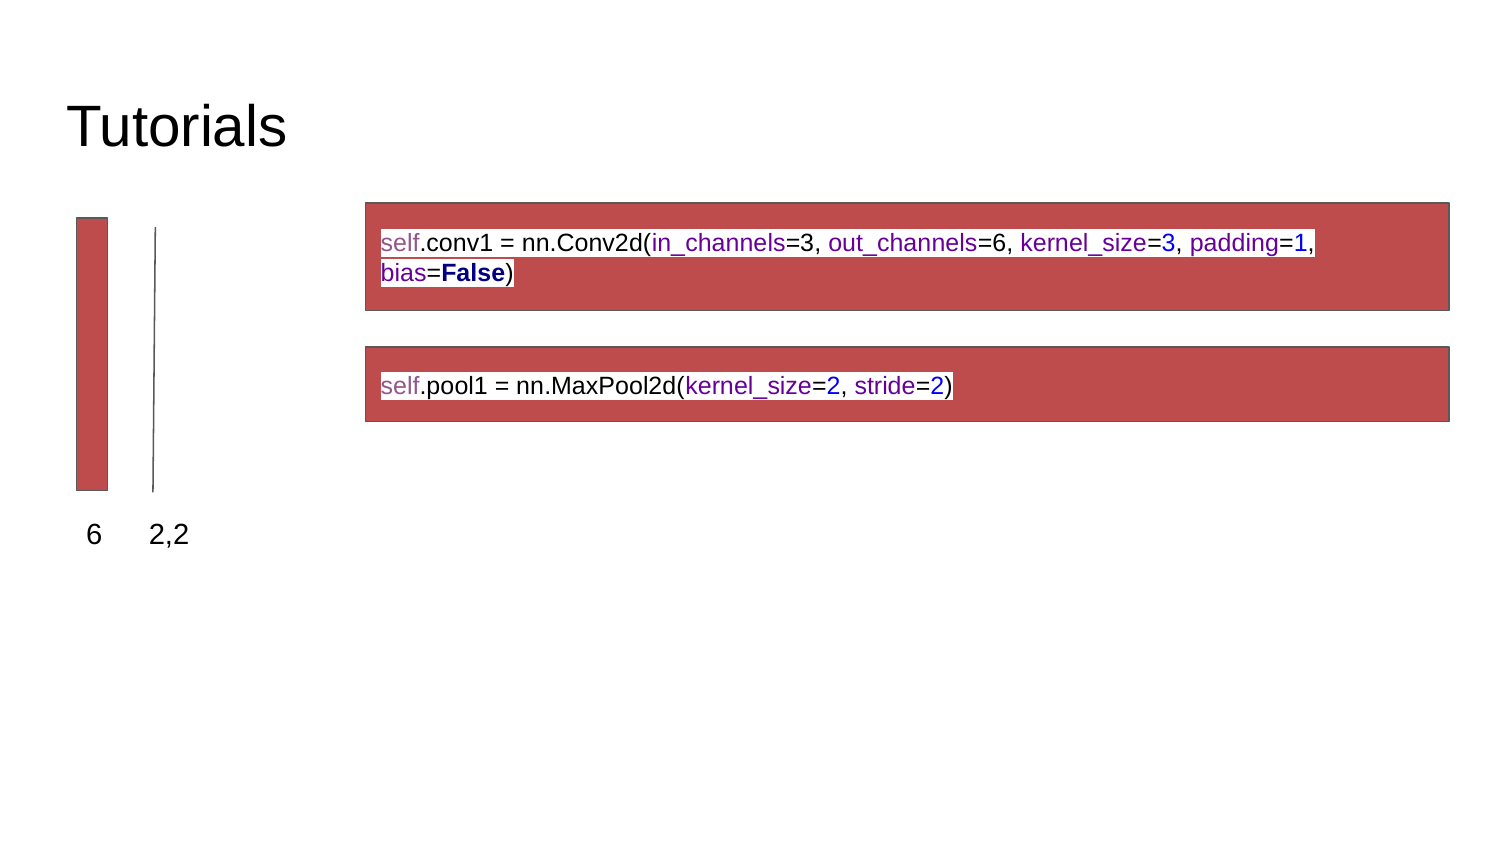

# Tutorials

self.conv1 = nn.Conv2d(in_channels=3, out_channels=6, kernel_size=3, padding=1, bias=False)

self.pool1 = nn.MaxPool2d(kernel_size=2, stride=2)
6
2,2